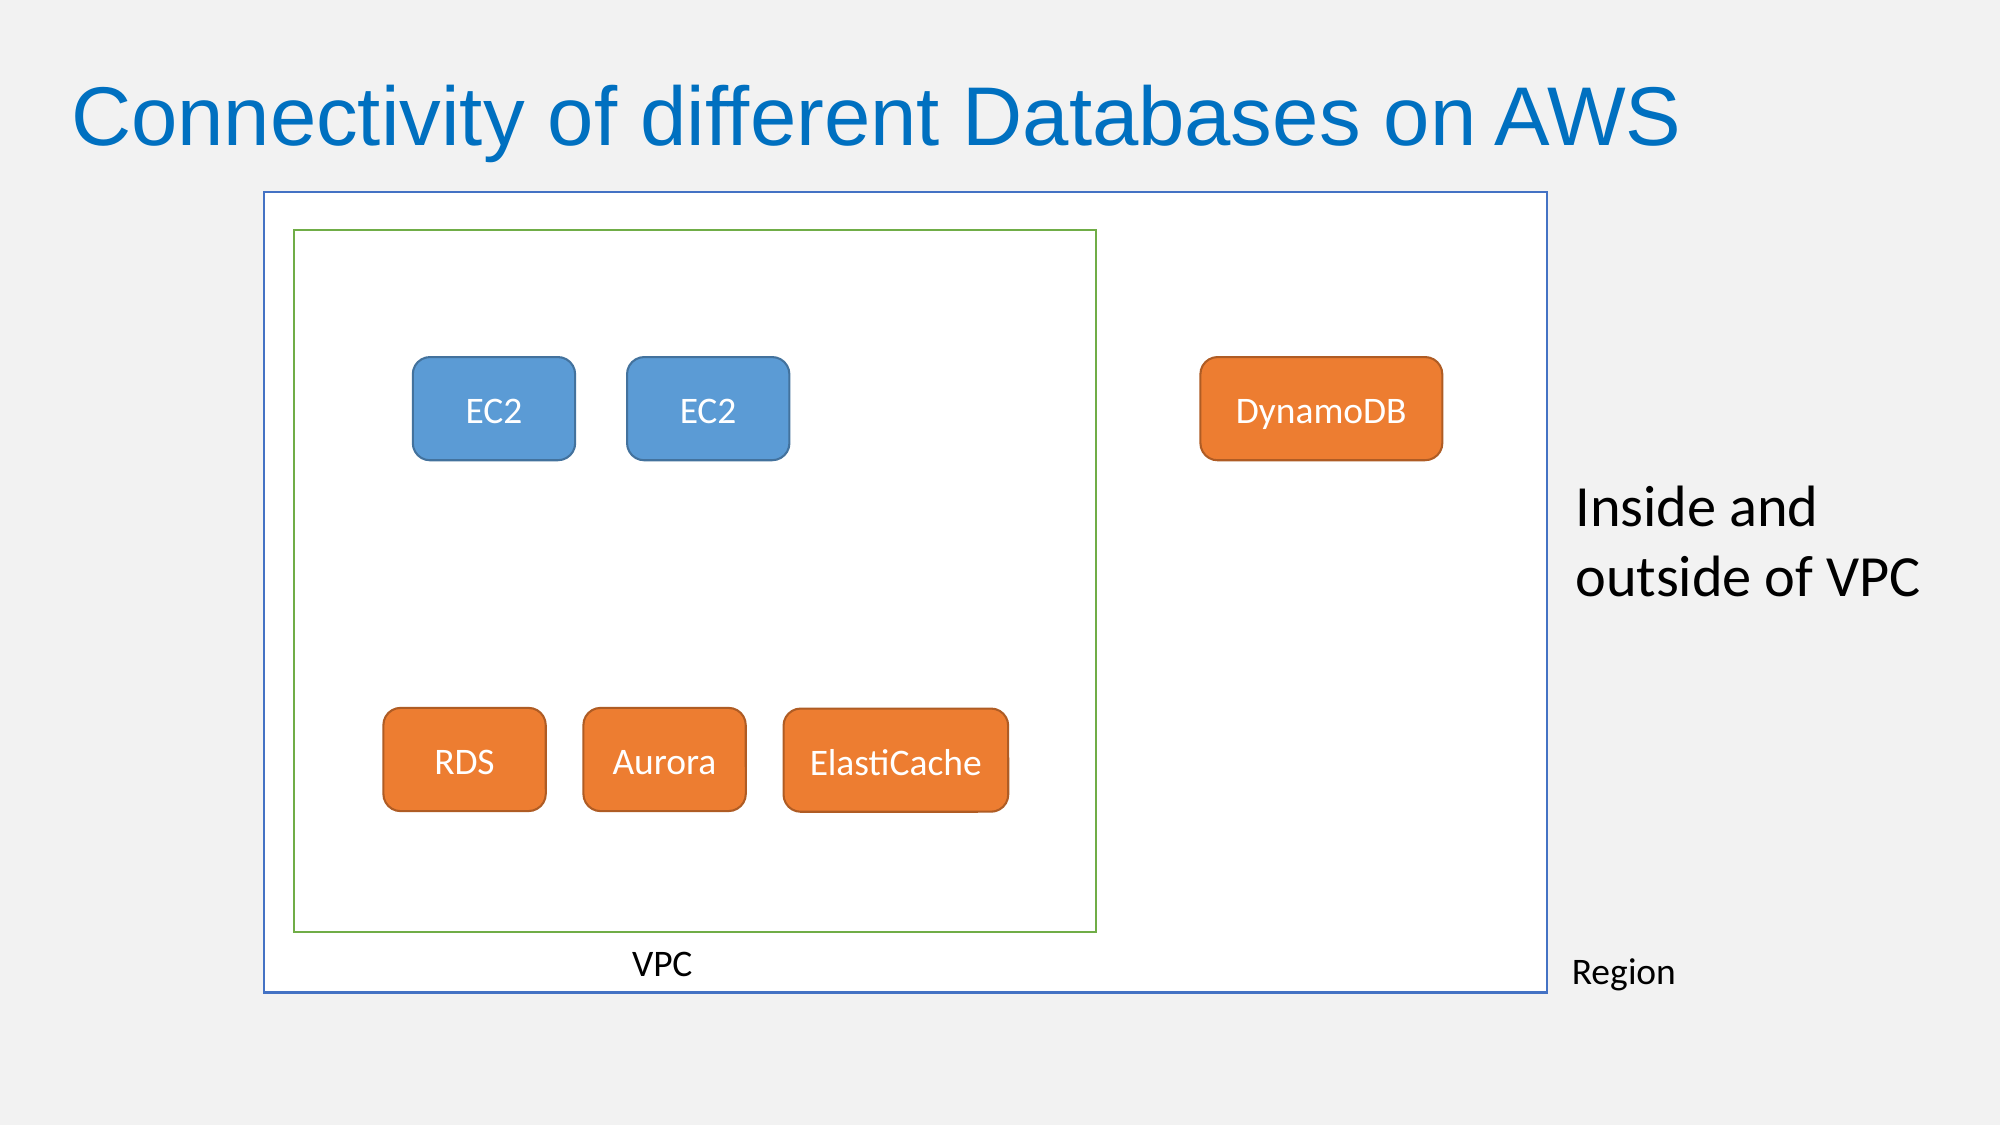

# Connectivity of different Databases on AWS

EC2
EC2
DynamoDB
Inside and outside of VPC
Aurora
RDS
ElastiCache
VPC
Region